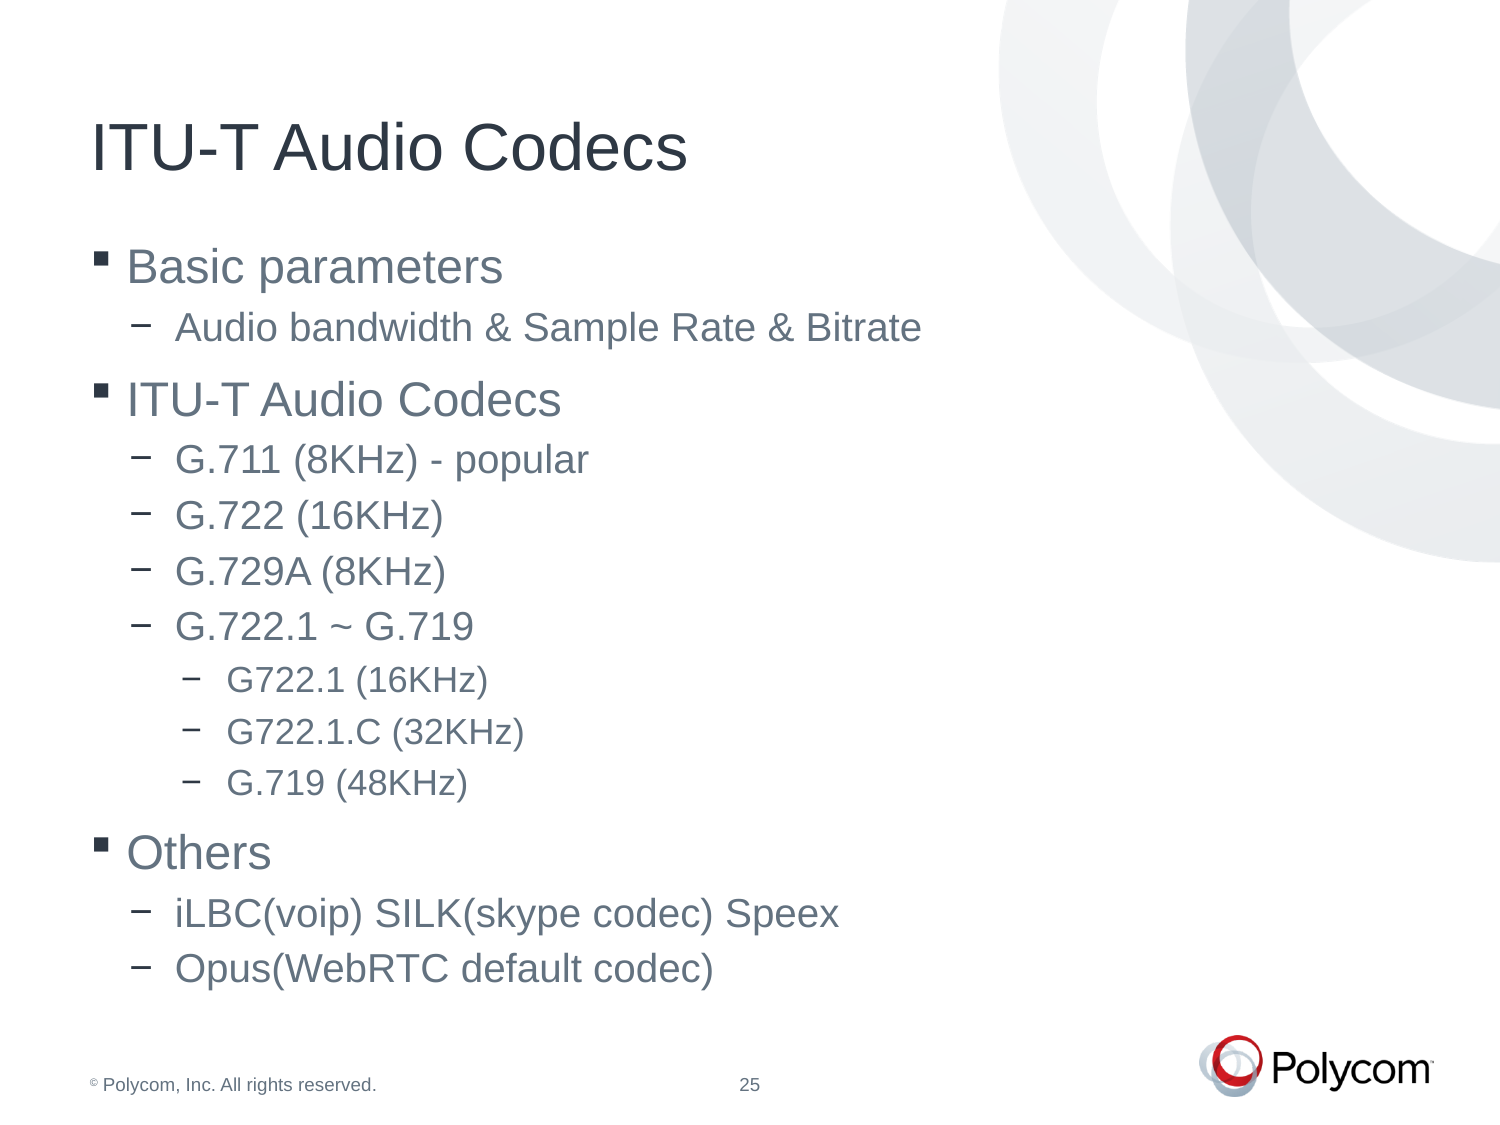

# ITU-T Audio Codecs
Basic parameters
Audio bandwidth & Sample Rate & Bitrate
ITU-T Audio Codecs
G.711 (8KHz) - popular
G.722 (16KHz)
G.729A (8KHz)
G.722.1 ~ G.719
G722.1 (16KHz)
G722.1.C (32KHz)
G.719 (48KHz)
Others
iLBC(voip) SILK(skype codec) Speex
Opus(WebRTC default codec)